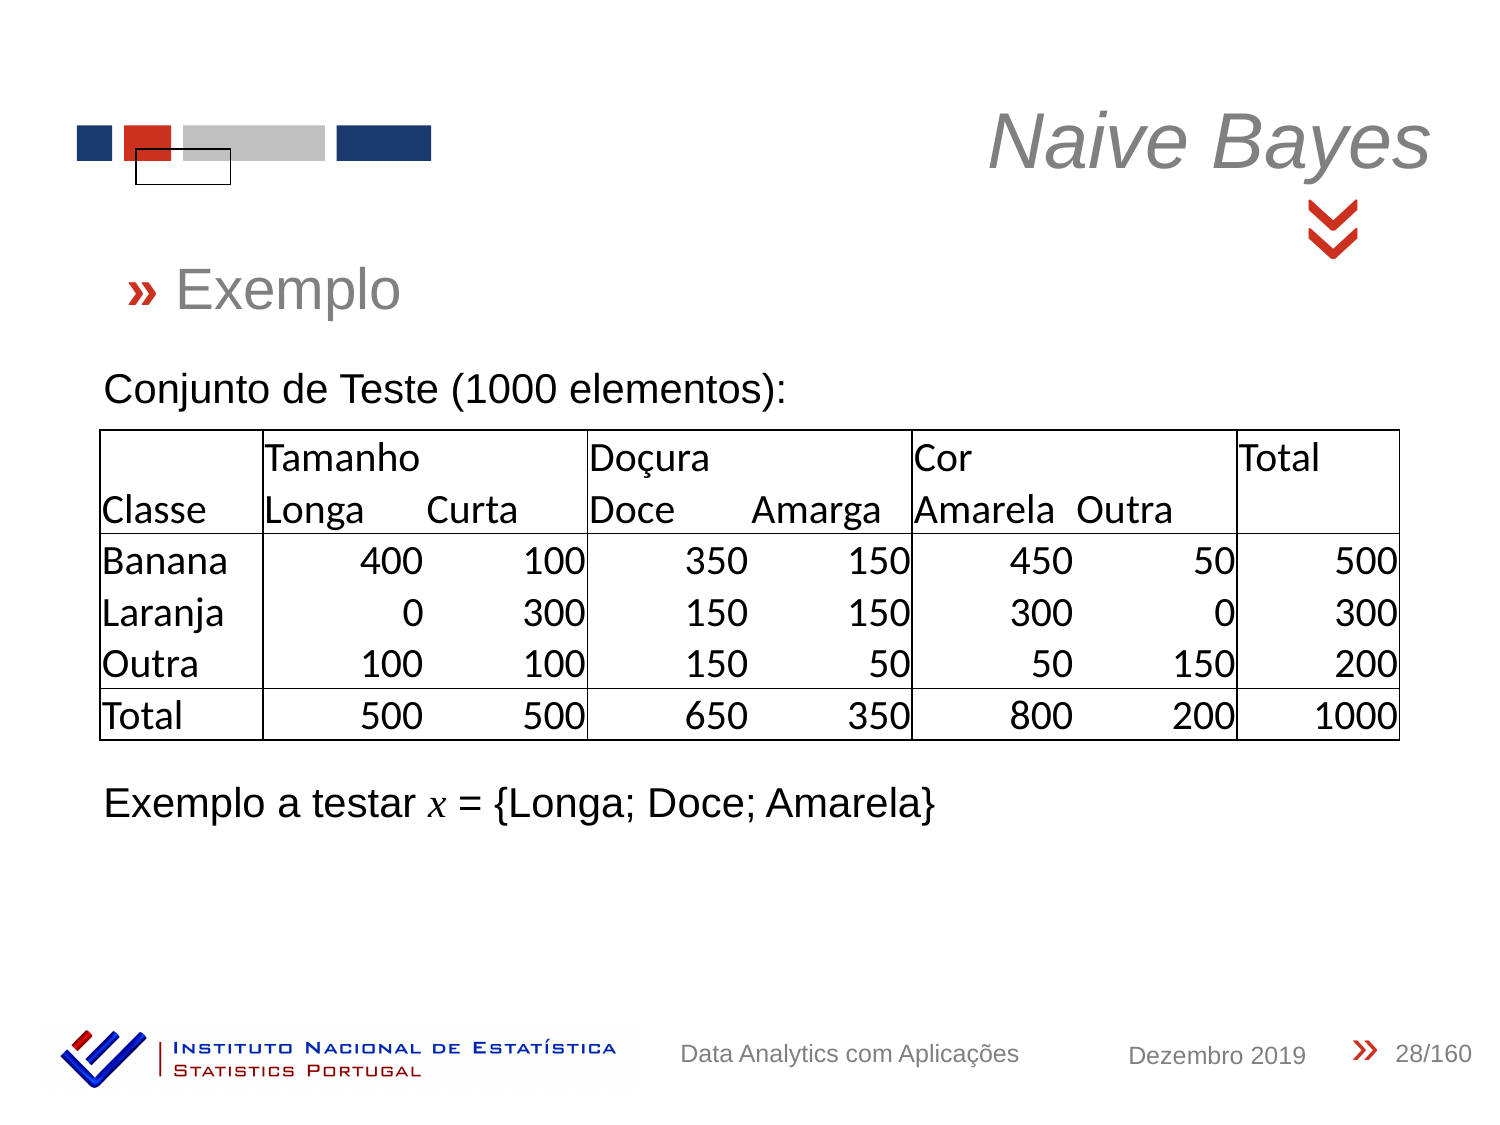

Naive Bayes
«
» Exemplo
Conjunto de Teste (1000 elementos):
|  | Tamanho |  | Doçura |  | Cor |  | Total |
| --- | --- | --- | --- | --- | --- | --- | --- |
| Classe | Longa | Curta | Doce | Amarga | Amarela | Outra |  |
| Banana | 400 | 100 | 350 | 150 | 450 | 50 | 500 |
| Laranja | 0 | 300 | 150 | 150 | 300 | 0 | 300 |
| Outra | 100 | 100 | 150 | 50 | 50 | 150 | 200 |
| Total | 500 | 500 | 650 | 350 | 800 | 200 | 1000 |
Exemplo a testar x = {Longa; Doce; Amarela}
28